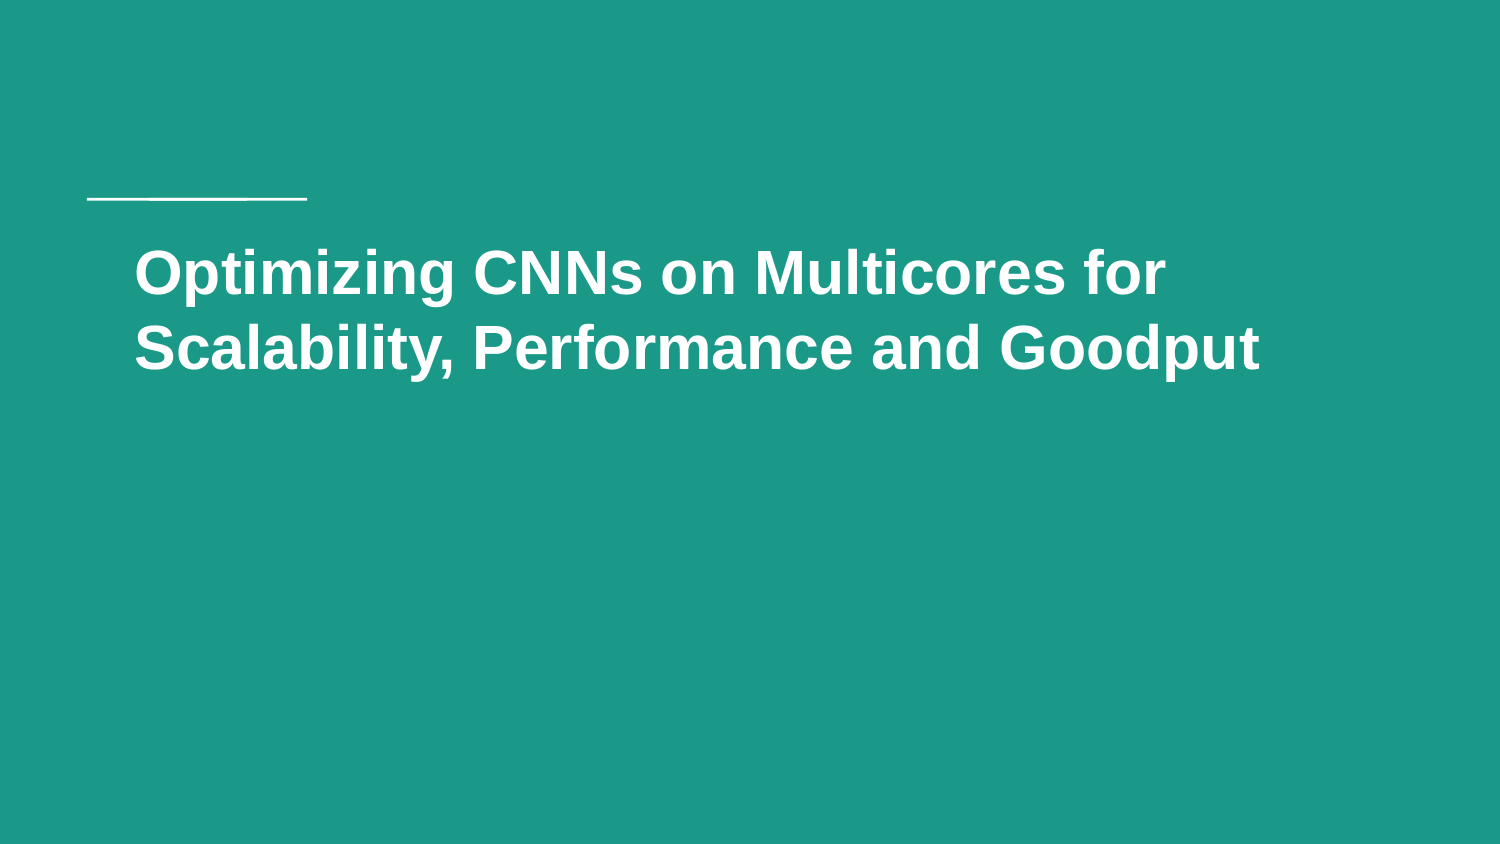

# Optimizing CNNs on Multicores for Scalability, Performance and Goodput